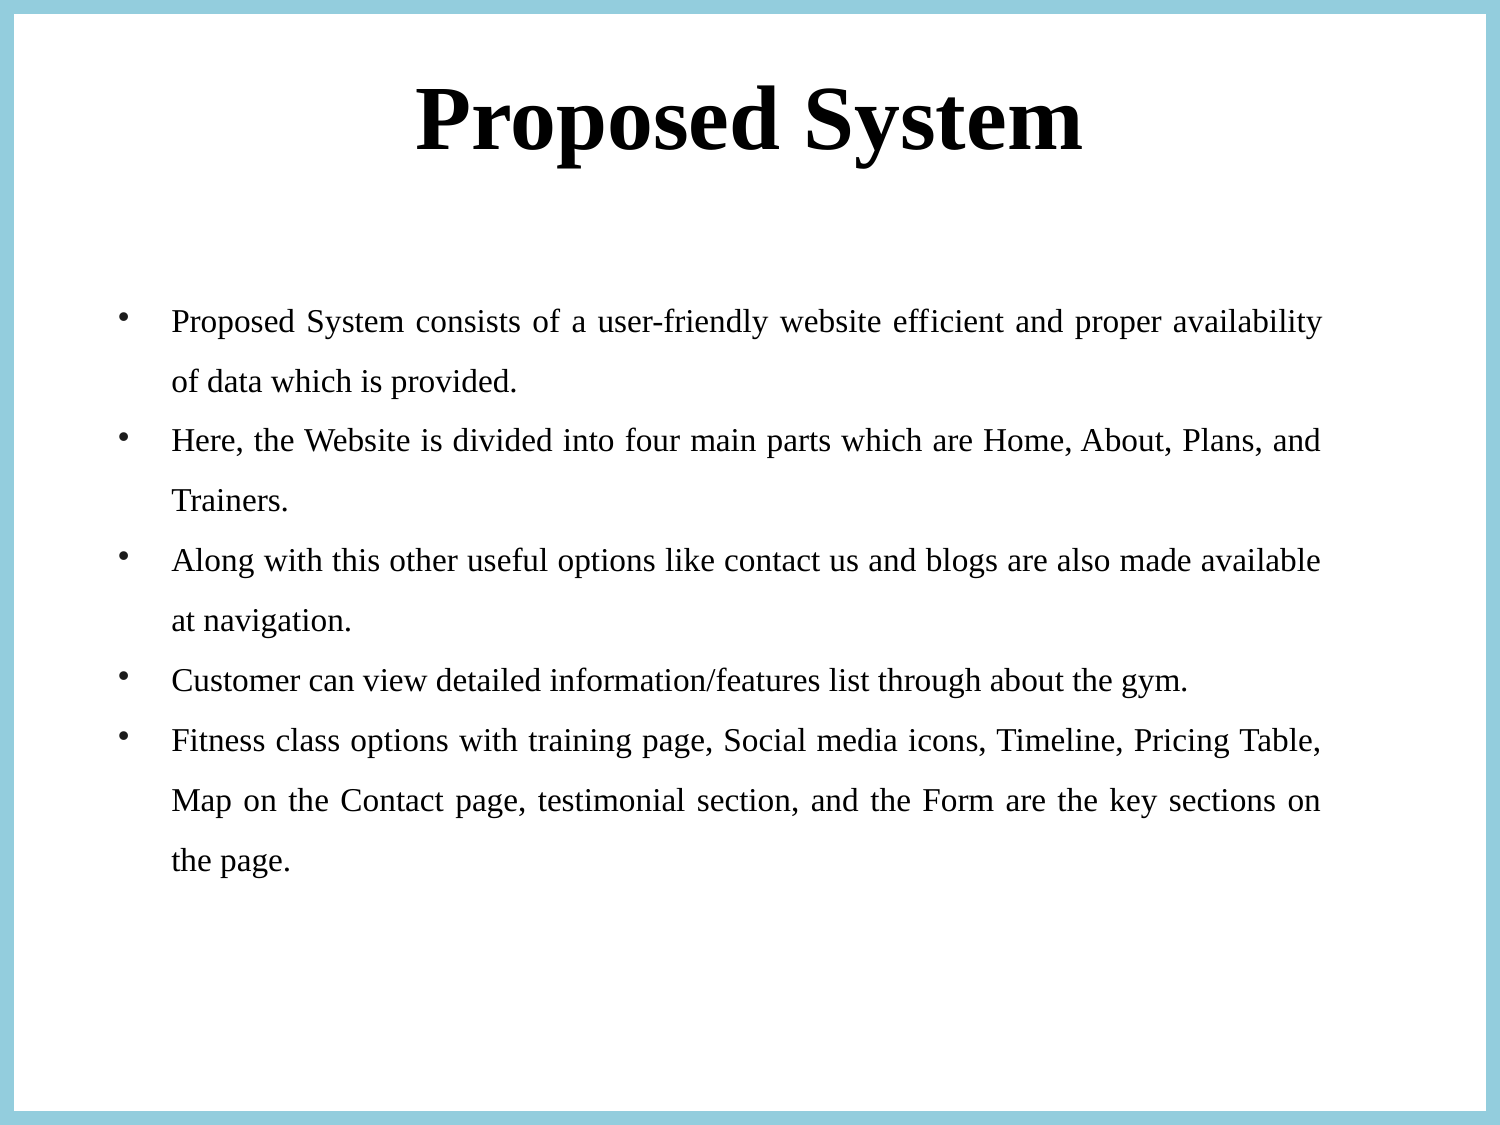

Proposed System

Proposed System consists of a user-friendly website efficient and proper availability of data which is provided.
Here, the Website is divided into four main parts which are Home, About, Plans, and Trainers.
Along with this other useful options like contact us and blogs are also made available at navigation.
Customer can view detailed information/features list through about the gym.
Fitness class options with training page, Social media icons, Timeline, Pricing Table, Map on the Contact page, testimonial section, and the Form are the key sections on the page.